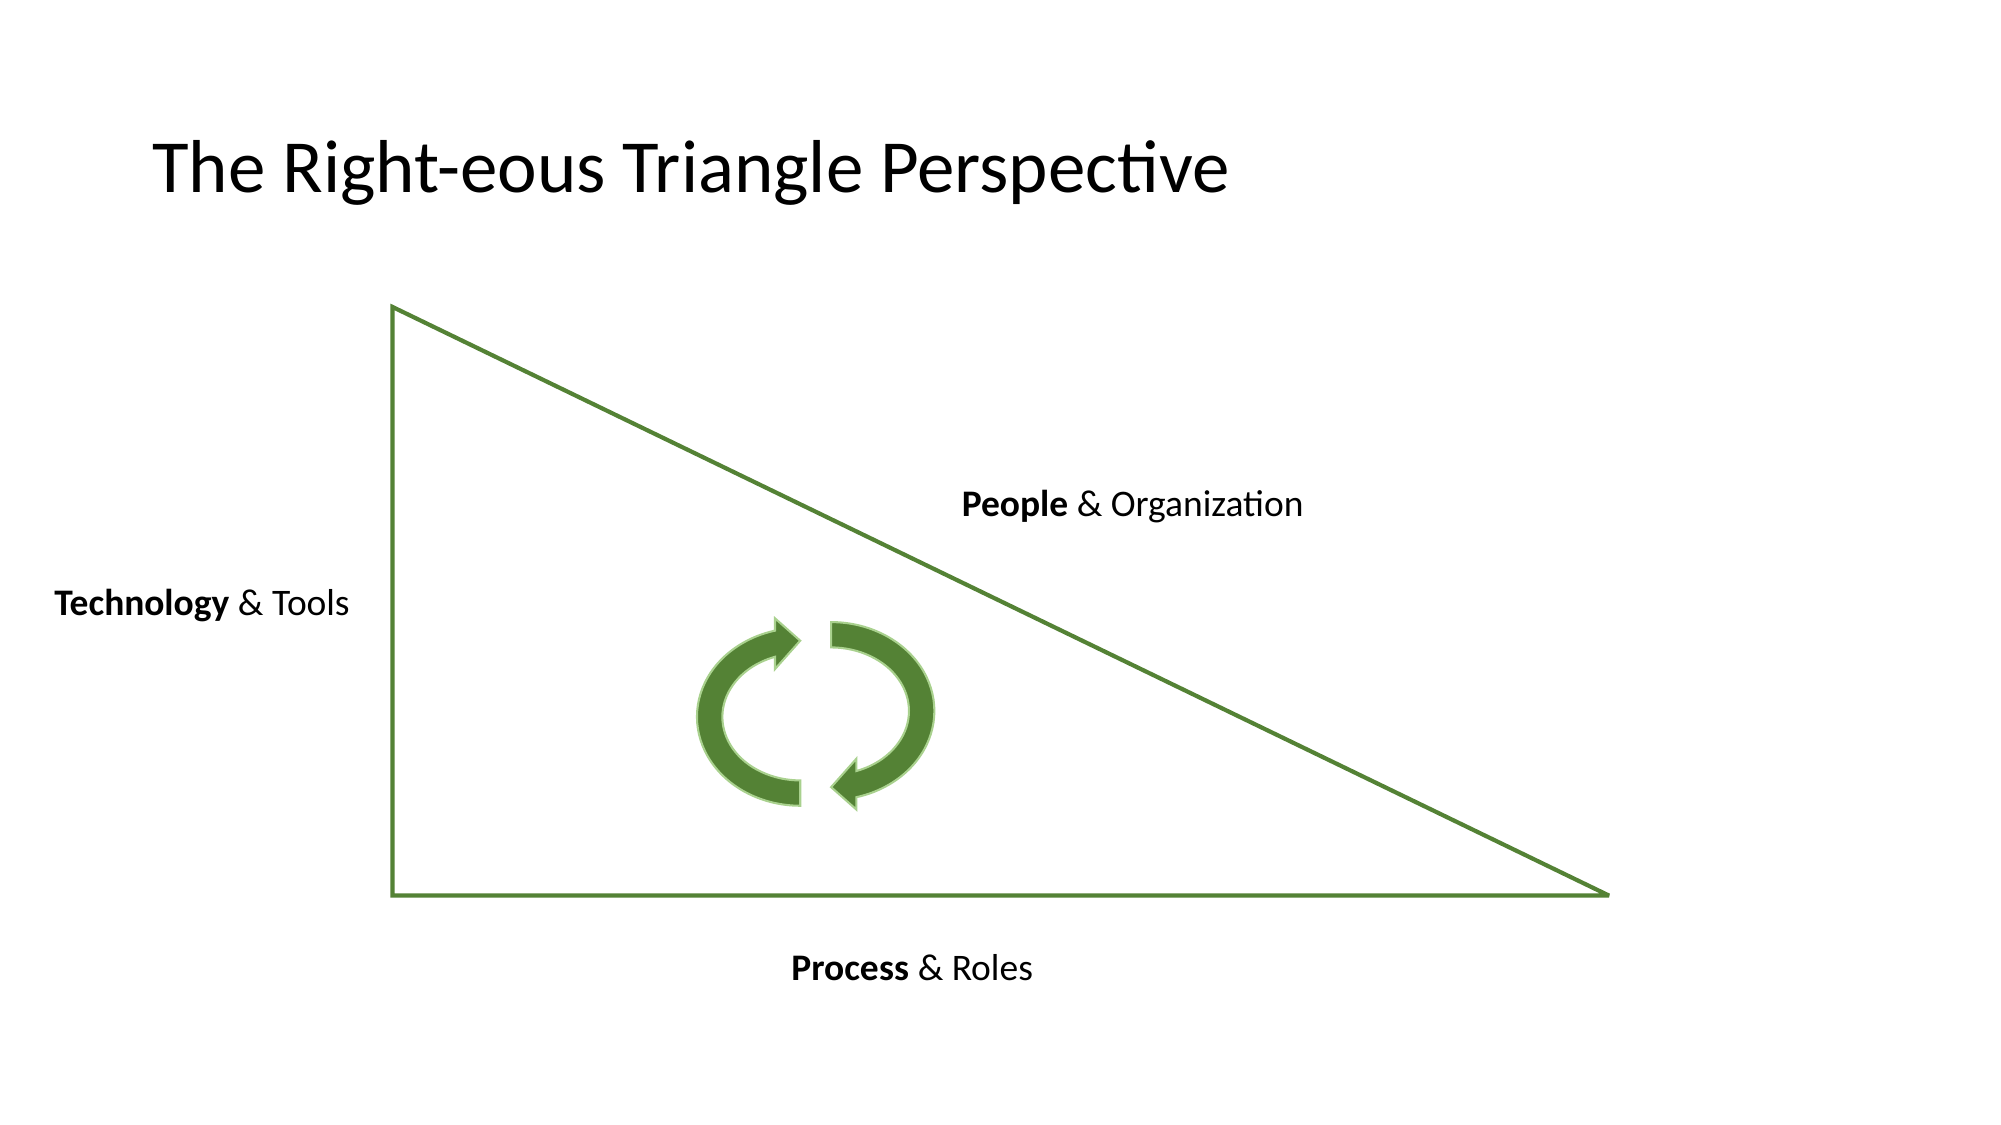

# The Right-eous Triangle Perspective

People & Organization
Technology & Tools

Process & Roles